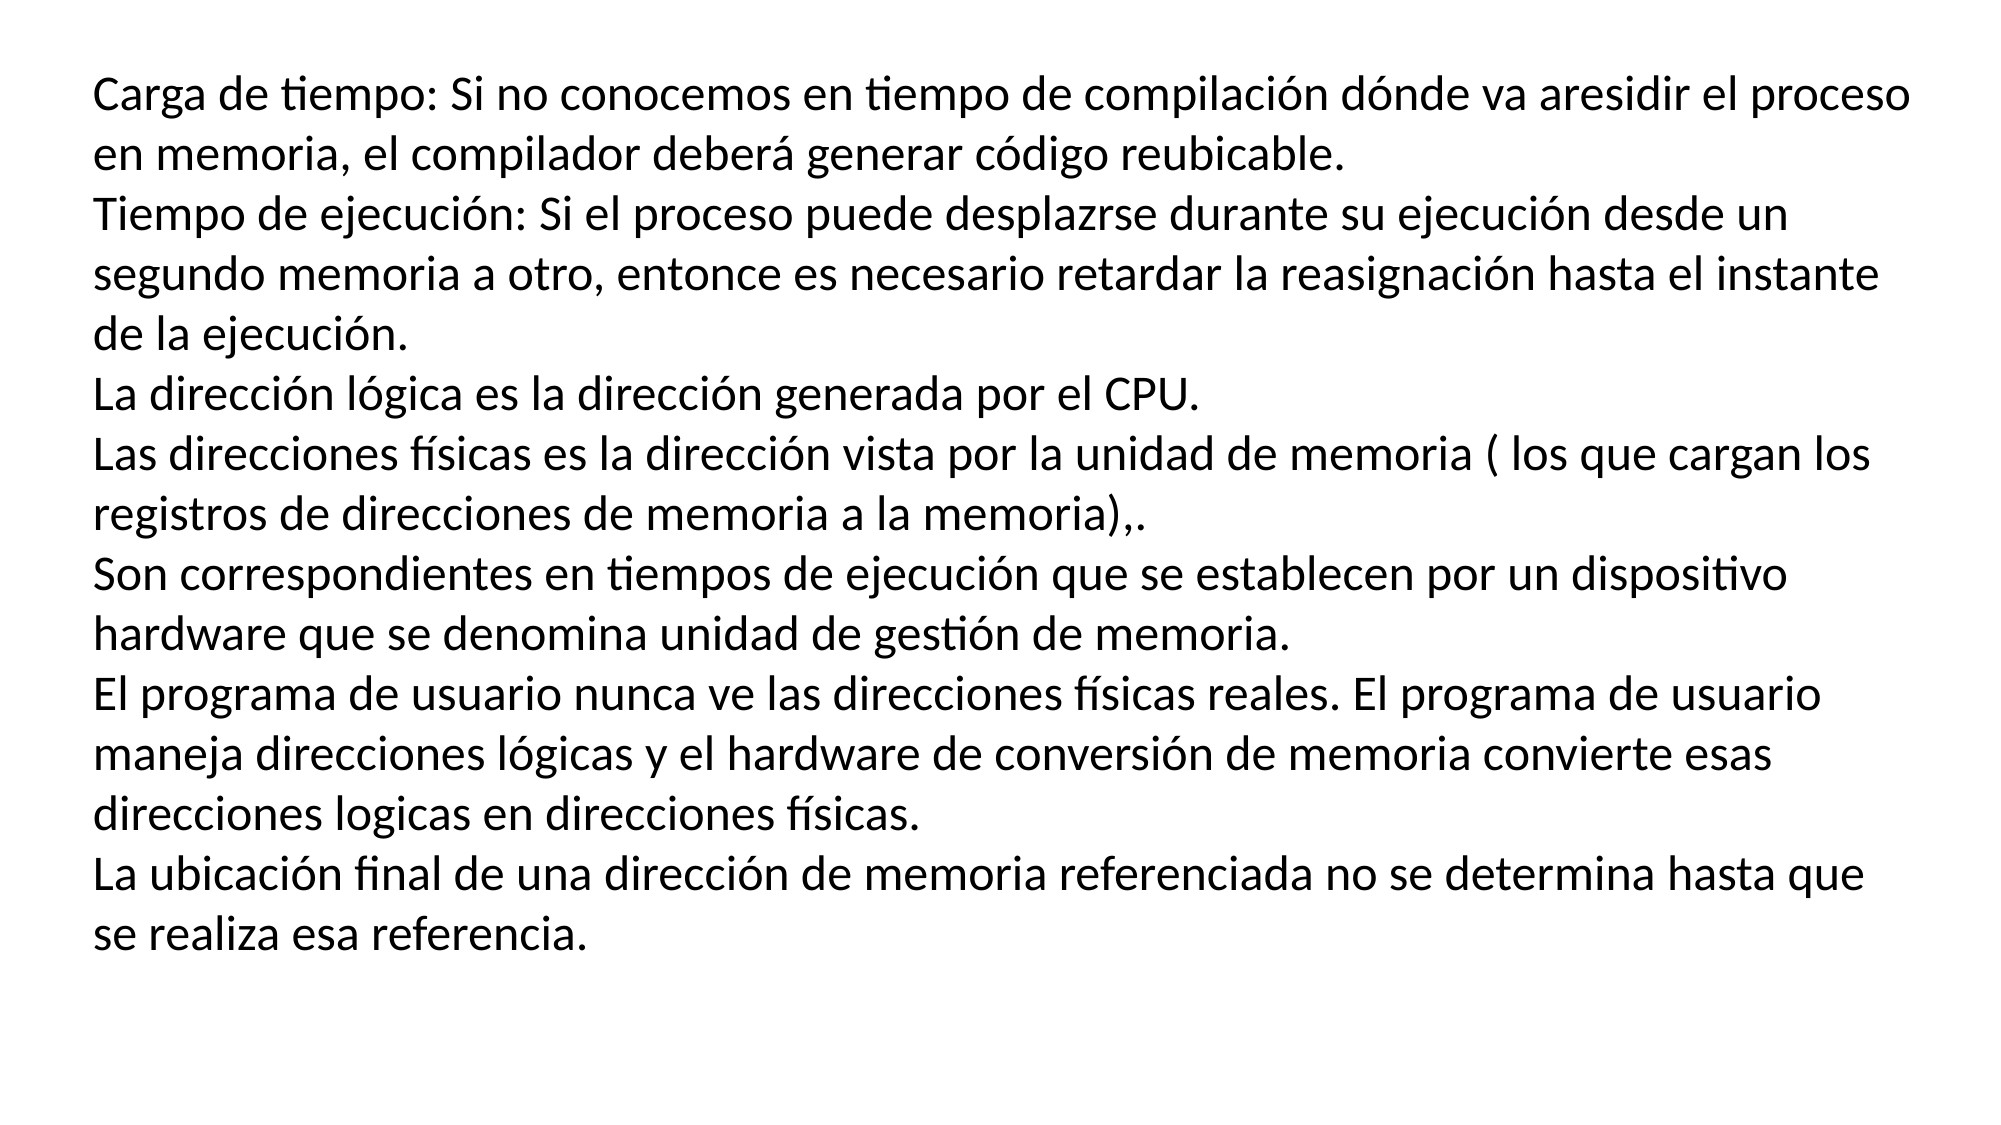

Carga de tiempo: Si no conocemos en tiempo de compilación dónde va aresidir el proceso en memoria, el compilador deberá generar código reubicable.
Tiempo de ejecución: Si el proceso puede desplazrse durante su ejecución desde un segundo memoria a otro, entonce es necesario retardar la reasignación hasta el instante de la ejecución.
La dirección lógica es la dirección generada por el CPU.
Las direcciones físicas es la dirección vista por la unidad de memoria ( los que cargan los registros de direcciones de memoria a la memoria),.
Son correspondientes en tiempos de ejecución que se establecen por un dispositivo hardware que se denomina unidad de gestión de memoria.
El programa de usuario nunca ve las direcciones físicas reales. El programa de usuario maneja direcciones lógicas y el hardware de conversión de memoria convierte esas direcciones logicas en direcciones físicas.
La ubicación final de una dirección de memoria referenciada no se determina hasta que se realiza esa referencia.